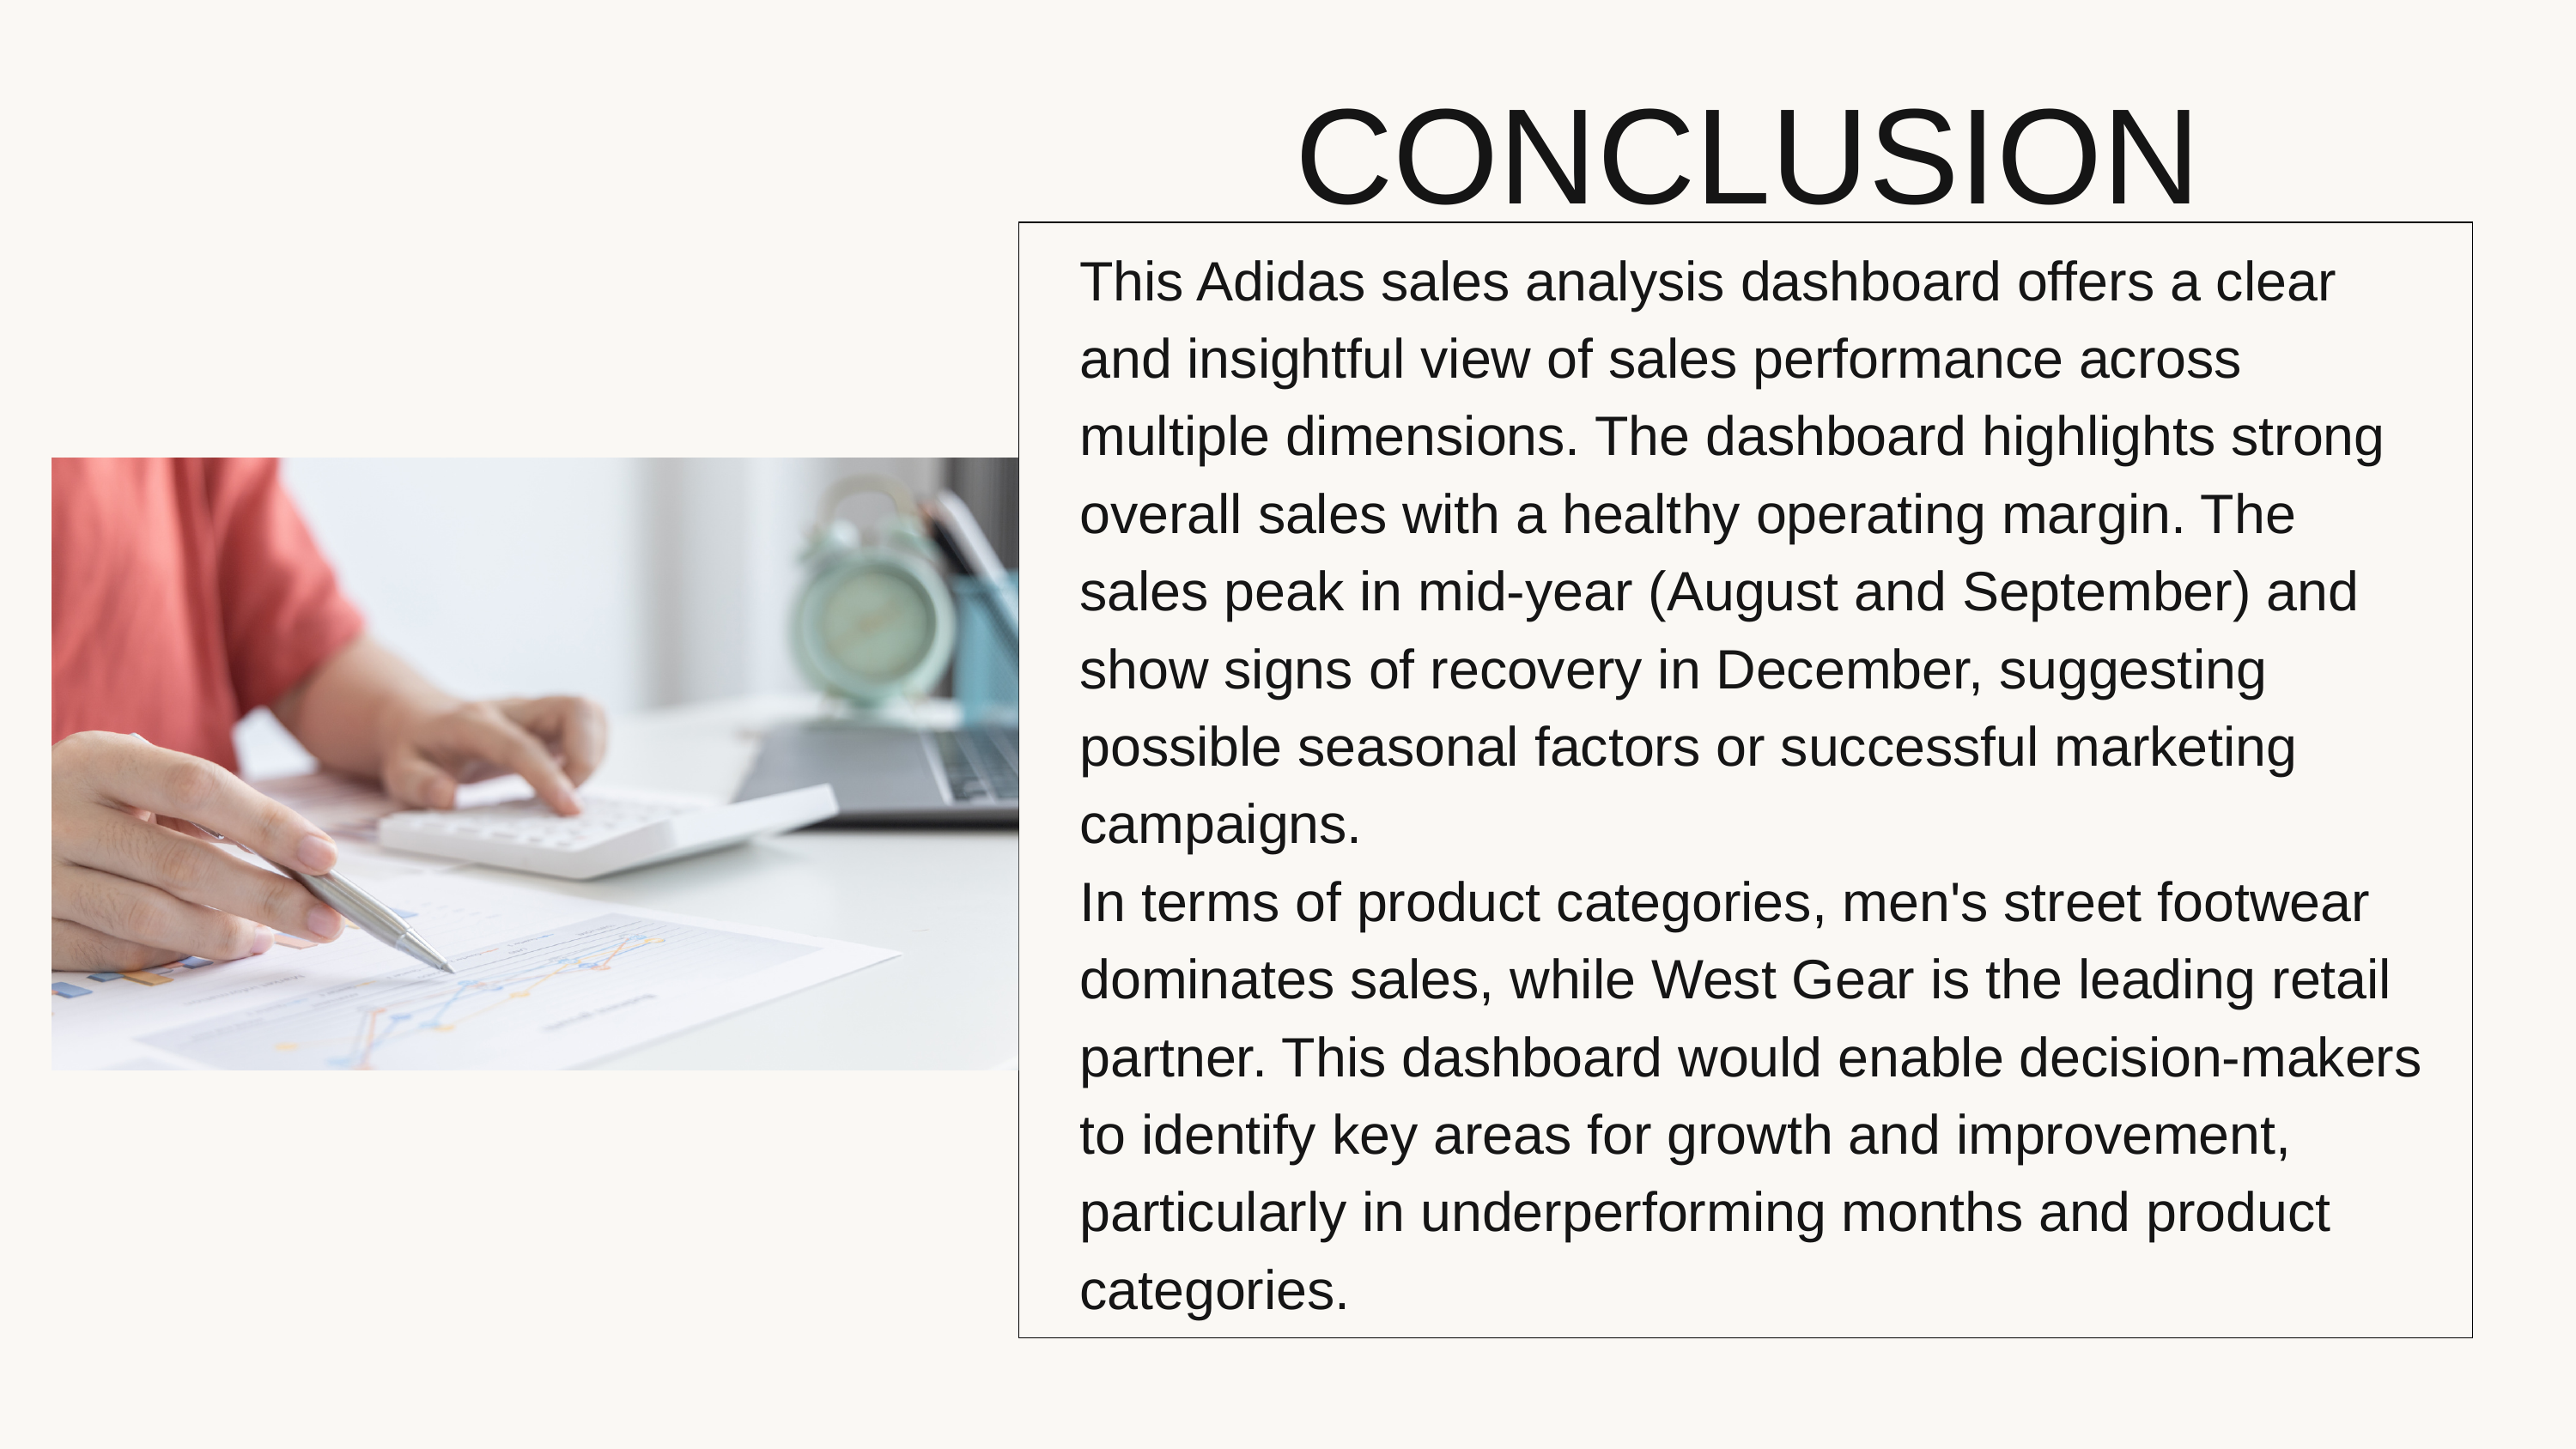

CONCLUSION

This Adidas sales analysis dashboard offers a clear and insightful view of sales performance across multiple dimensions. The dashboard highlights strong overall sales with a healthy operating margin. The sales peak in mid-year (August and September) and show signs of recovery in December, suggesting possible seasonal factors or successful marketing campaigns.
In terms of product categories, men's street footwear dominates sales, while West Gear is the leading retail partner. This dashboard would enable decision-makers to identify key areas for growth and improvement, particularly in underperforming months and product categories.